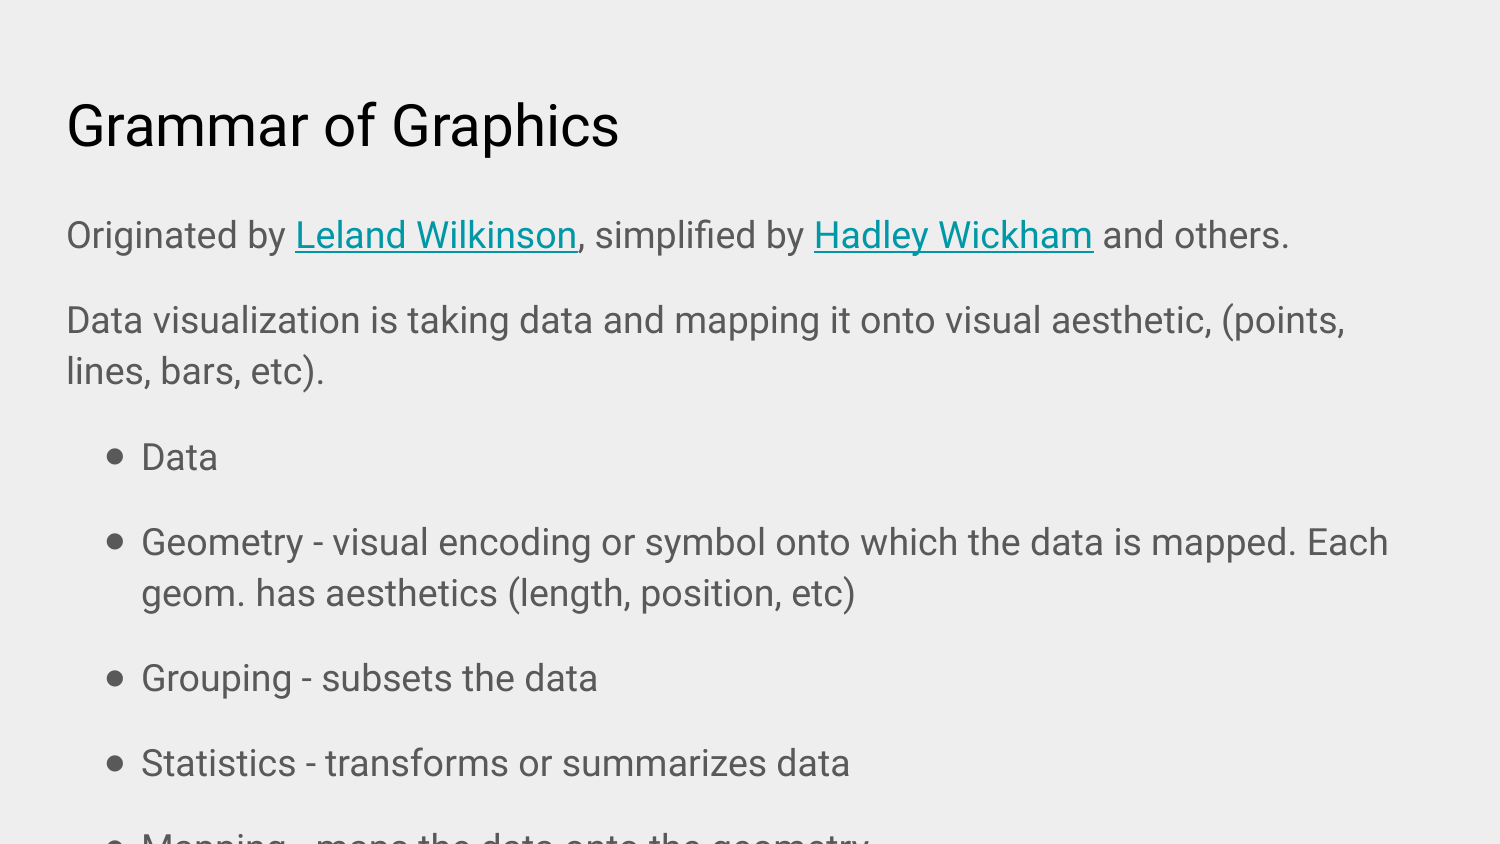

# Grammar of Graphics
Originated by Leland Wilkinson, simplified by Hadley Wickham and others.
Data visualization is taking data and mapping it onto visual aesthetic, (points, lines, bars, etc).
Data
Geometry - visual encoding or symbol onto which the data is mapped. Each geom. has aesthetics (length, position, etc)
Grouping - subsets the data
Statistics - transforms or summarizes data
Mapping - maps the data onto the geometry
Source